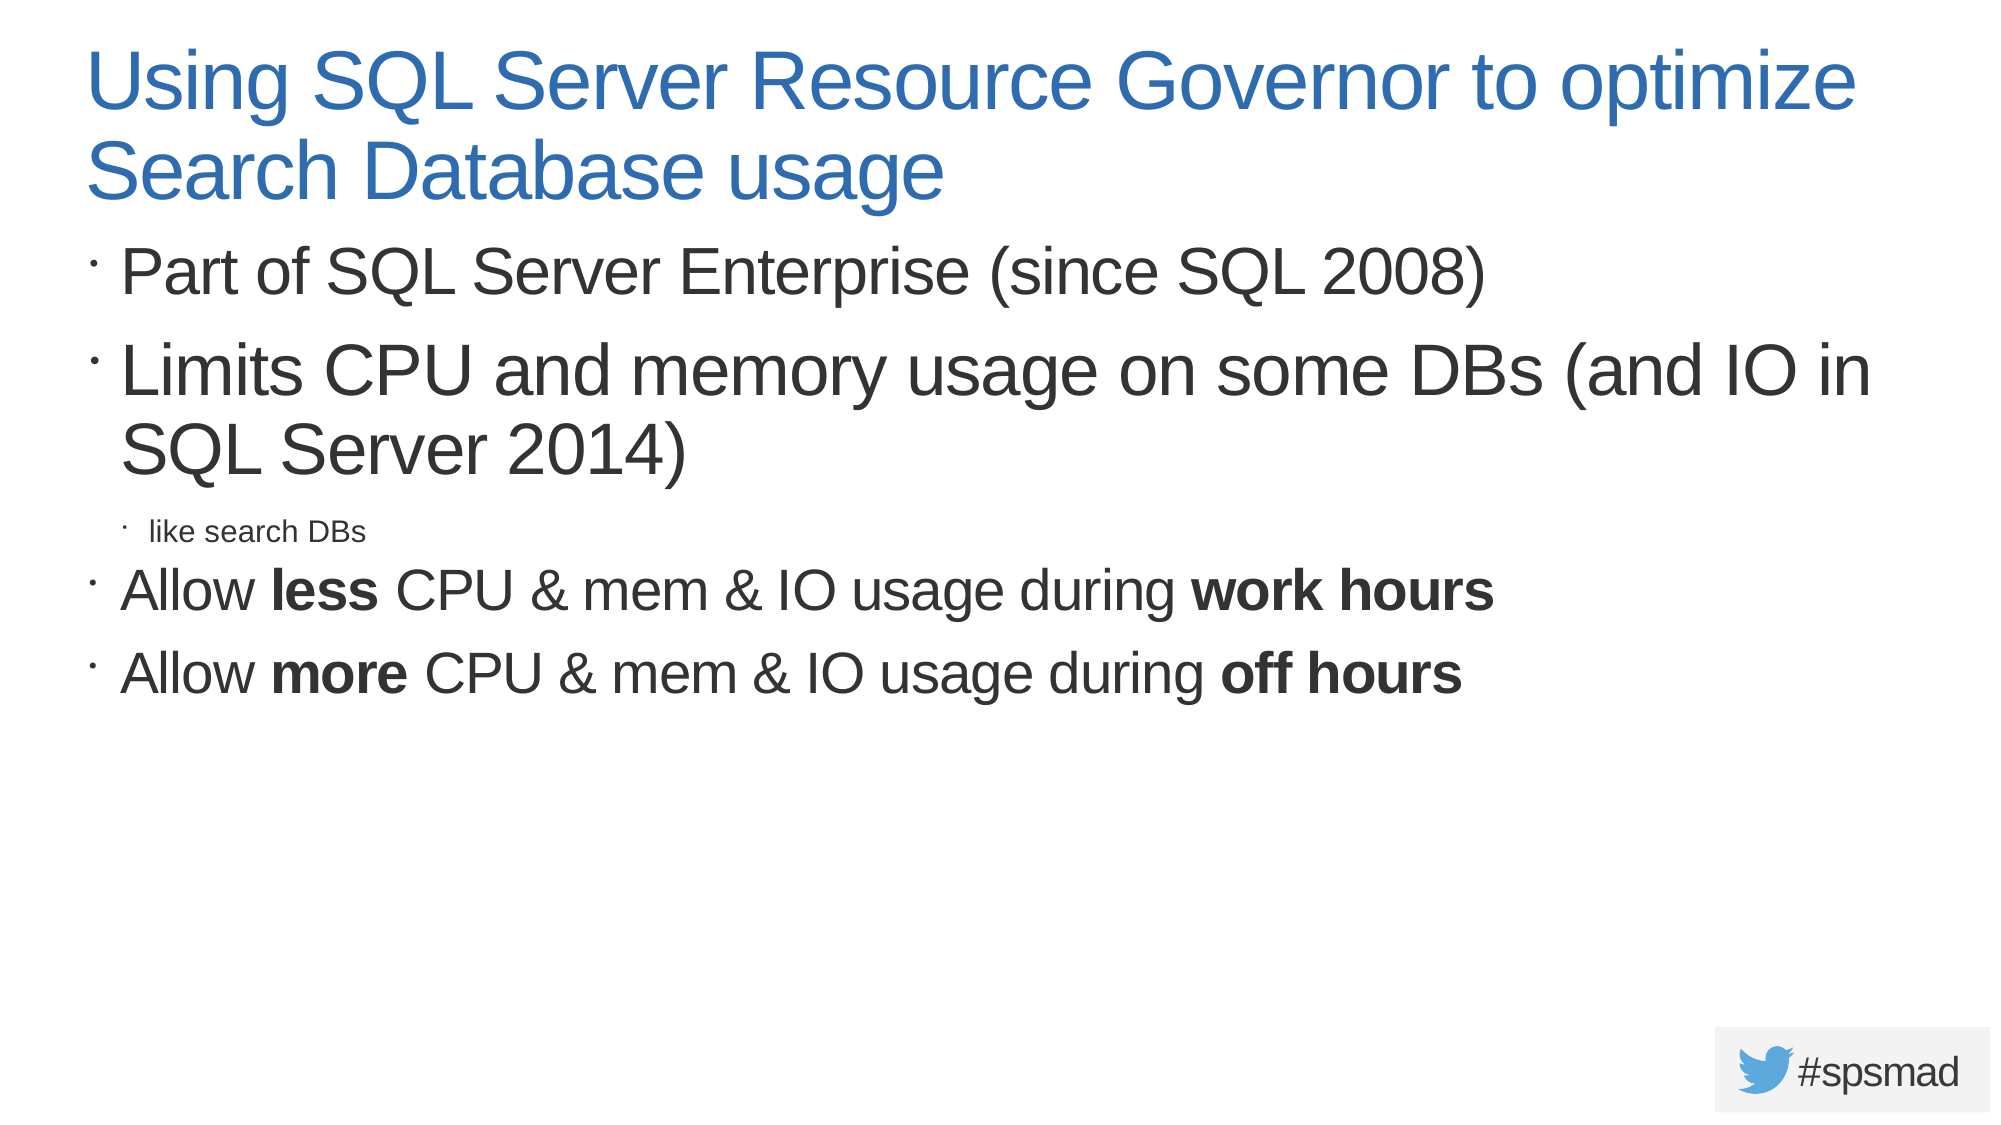

# Using SQL Server Resource Governor to optimize Search Database usage
Part of SQL Server Enterprise (since SQL 2008)
Limits CPU and memory usage on some DBs (and IO in SQL Server 2014)
like search DBs
Allow less CPU & mem & IO usage during work hours
Allow more CPU & mem & IO usage during off hours